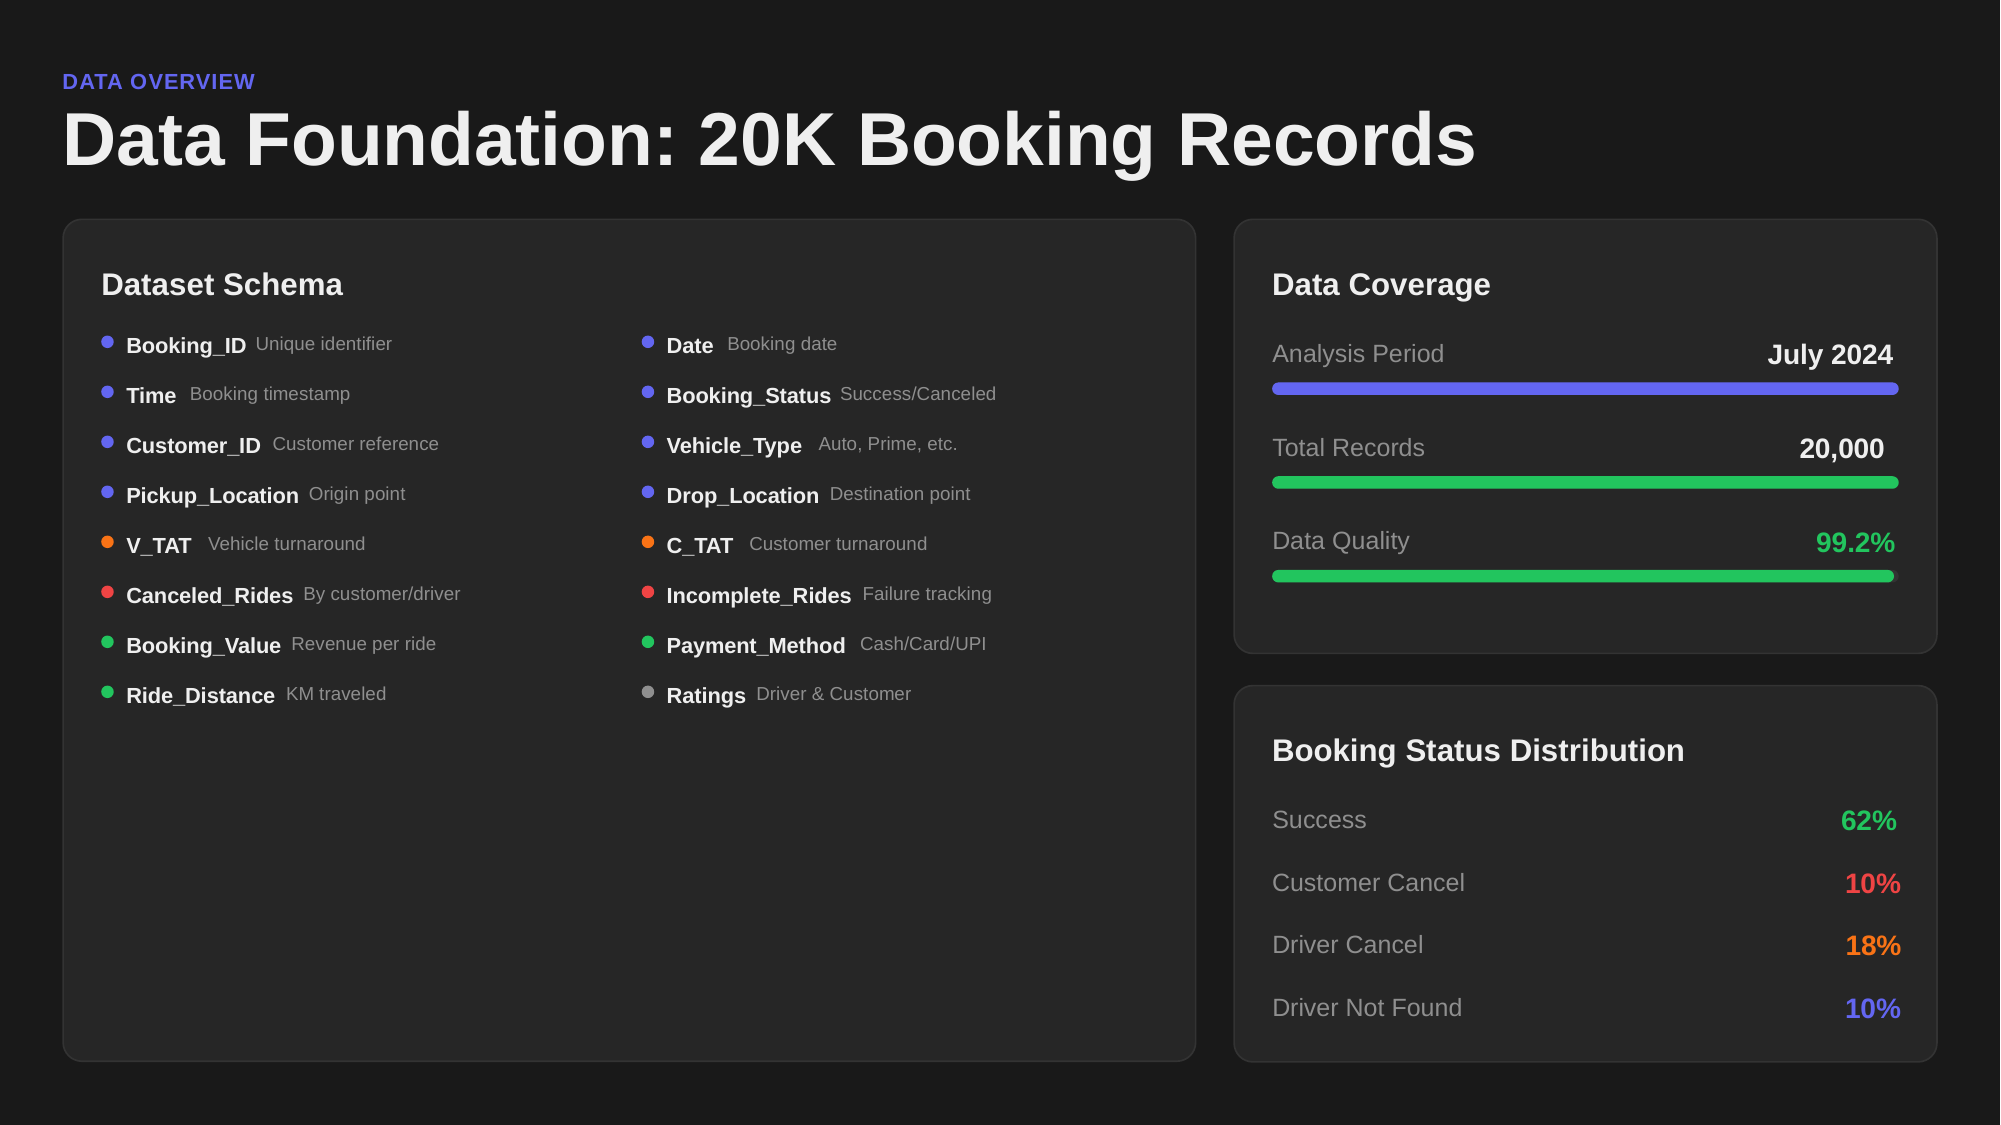

DATA OVERVIEW
Data Foundation: 20K Booking Records

Dataset Schema
Data Coverage
Booking_ID
Date
July 2024
Unique identifier
Booking date
Analysis Period

Time
Booking_Status
Booking timestamp
Success/Canceled

20,000
Total Records
Customer_ID
Vehicle_Type
Customer reference
Auto, Prime, etc.

Pickup_Location
Drop_Location

Origin point
Destination point

99.2%
Data Quality
V_TAT
C_TAT
Vehicle turnaround
Customer turnaround

Canceled_Rides
Incomplete_Rides
By customer/driver
Failure tracking

Booking_Value
Payment_Method
Revenue per ride
Cash/Card/UPI

Ride_Distance
Ratings
KM traveled
Driver & Customer

Booking Status Distribution
62%
Success
10%
Customer Cancel
18%
Driver Cancel
10%
Driver Not Found